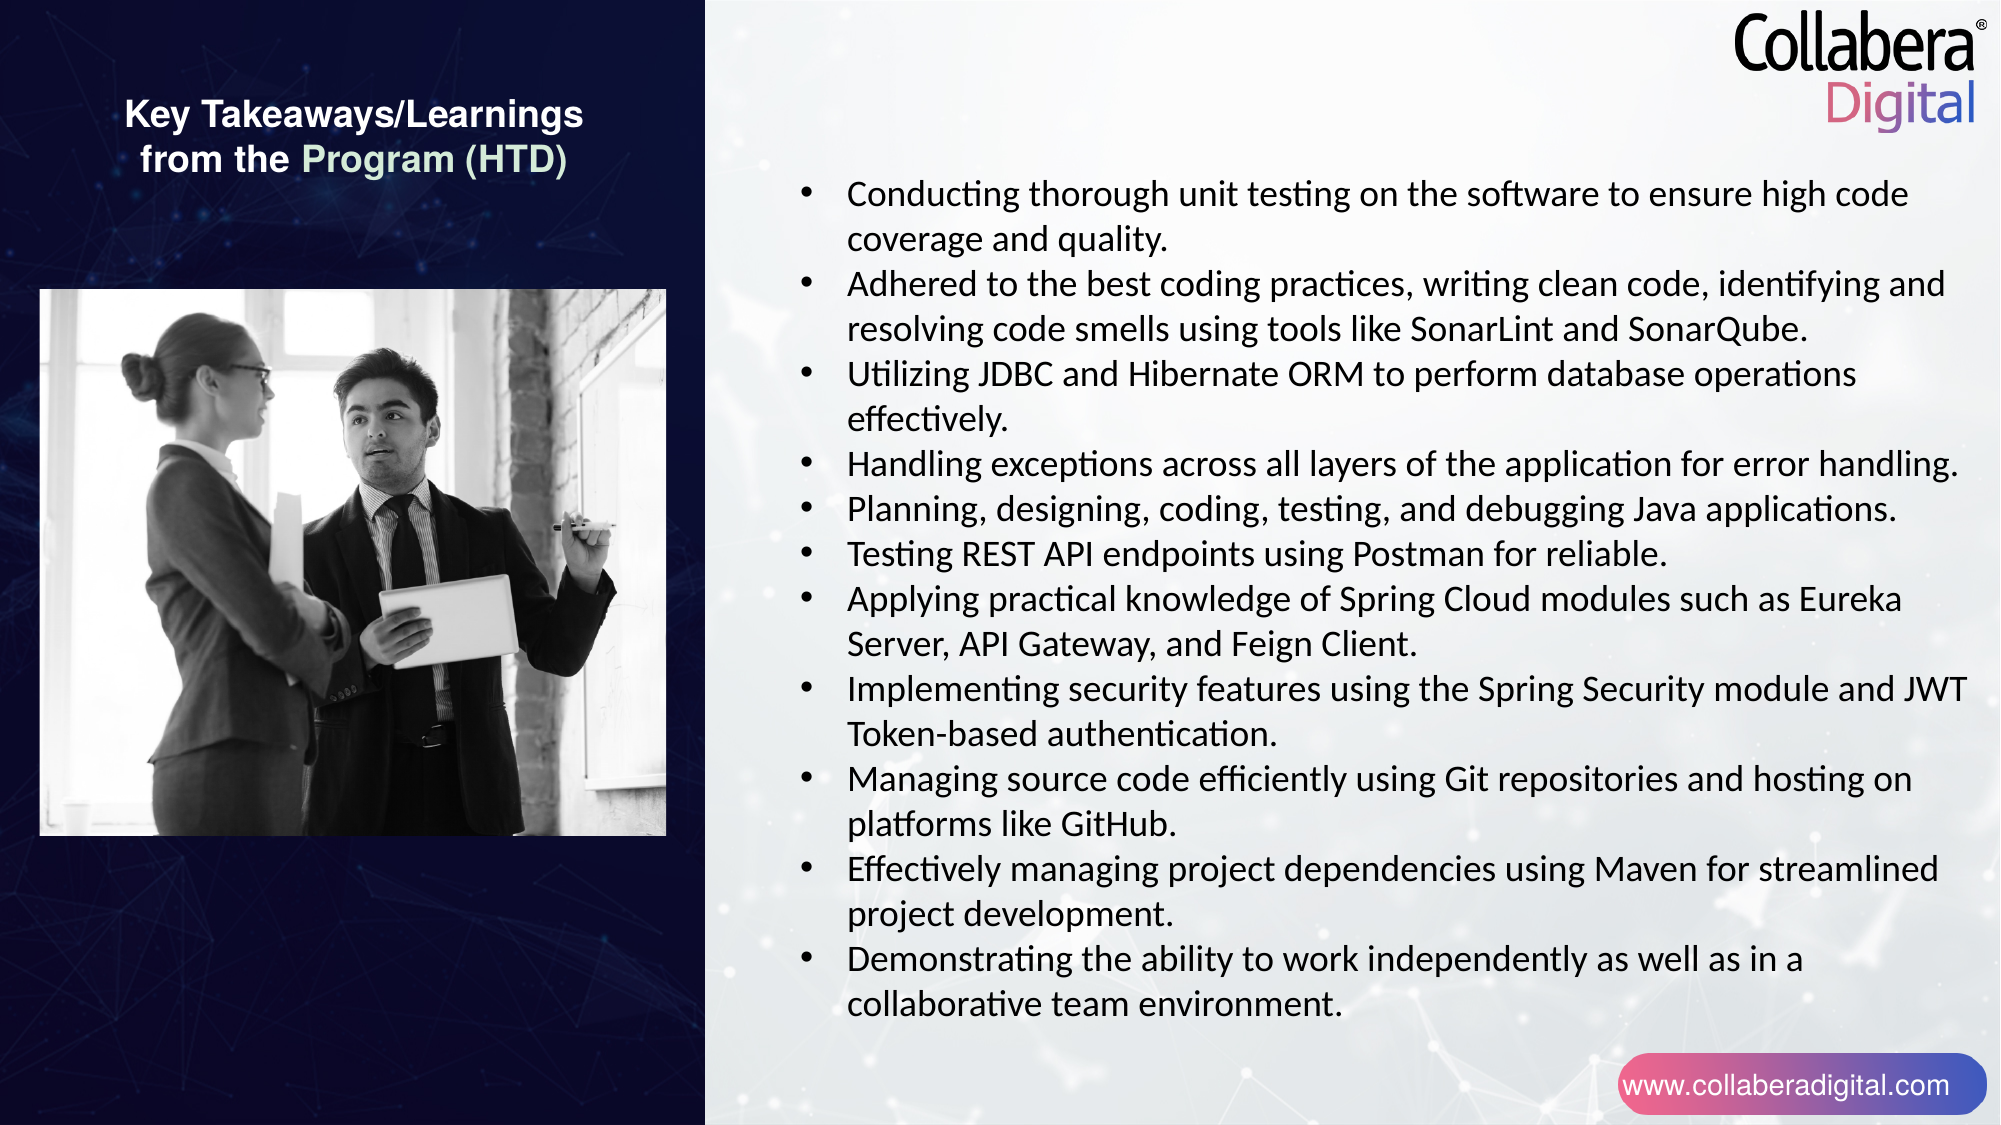

Key Takeaways/Learnings from the Program (HTD)
Conducting thorough unit testing on the software to ensure high code coverage and quality.
Adhered to the best coding practices, writing clean code, identifying and resolving code smells using tools like SonarLint and SonarQube.
Utilizing JDBC and Hibernate ORM to perform database operations effectively.
Handling exceptions across all layers of the application for error handling.
Planning, designing, coding, testing, and debugging Java applications.
Testing REST API endpoints using Postman for reliable.
Applying practical knowledge of Spring Cloud modules such as Eureka Server, API Gateway, and Feign Client.
Implementing security features using the Spring Security module and JWT Token-based authentication.
Managing source code efficiently using Git repositories and hosting on platforms like GitHub.
Effectively managing project dependencies using Maven for streamlined project development.
Demonstrating the ability to work independently as well as in a collaborative team environment.